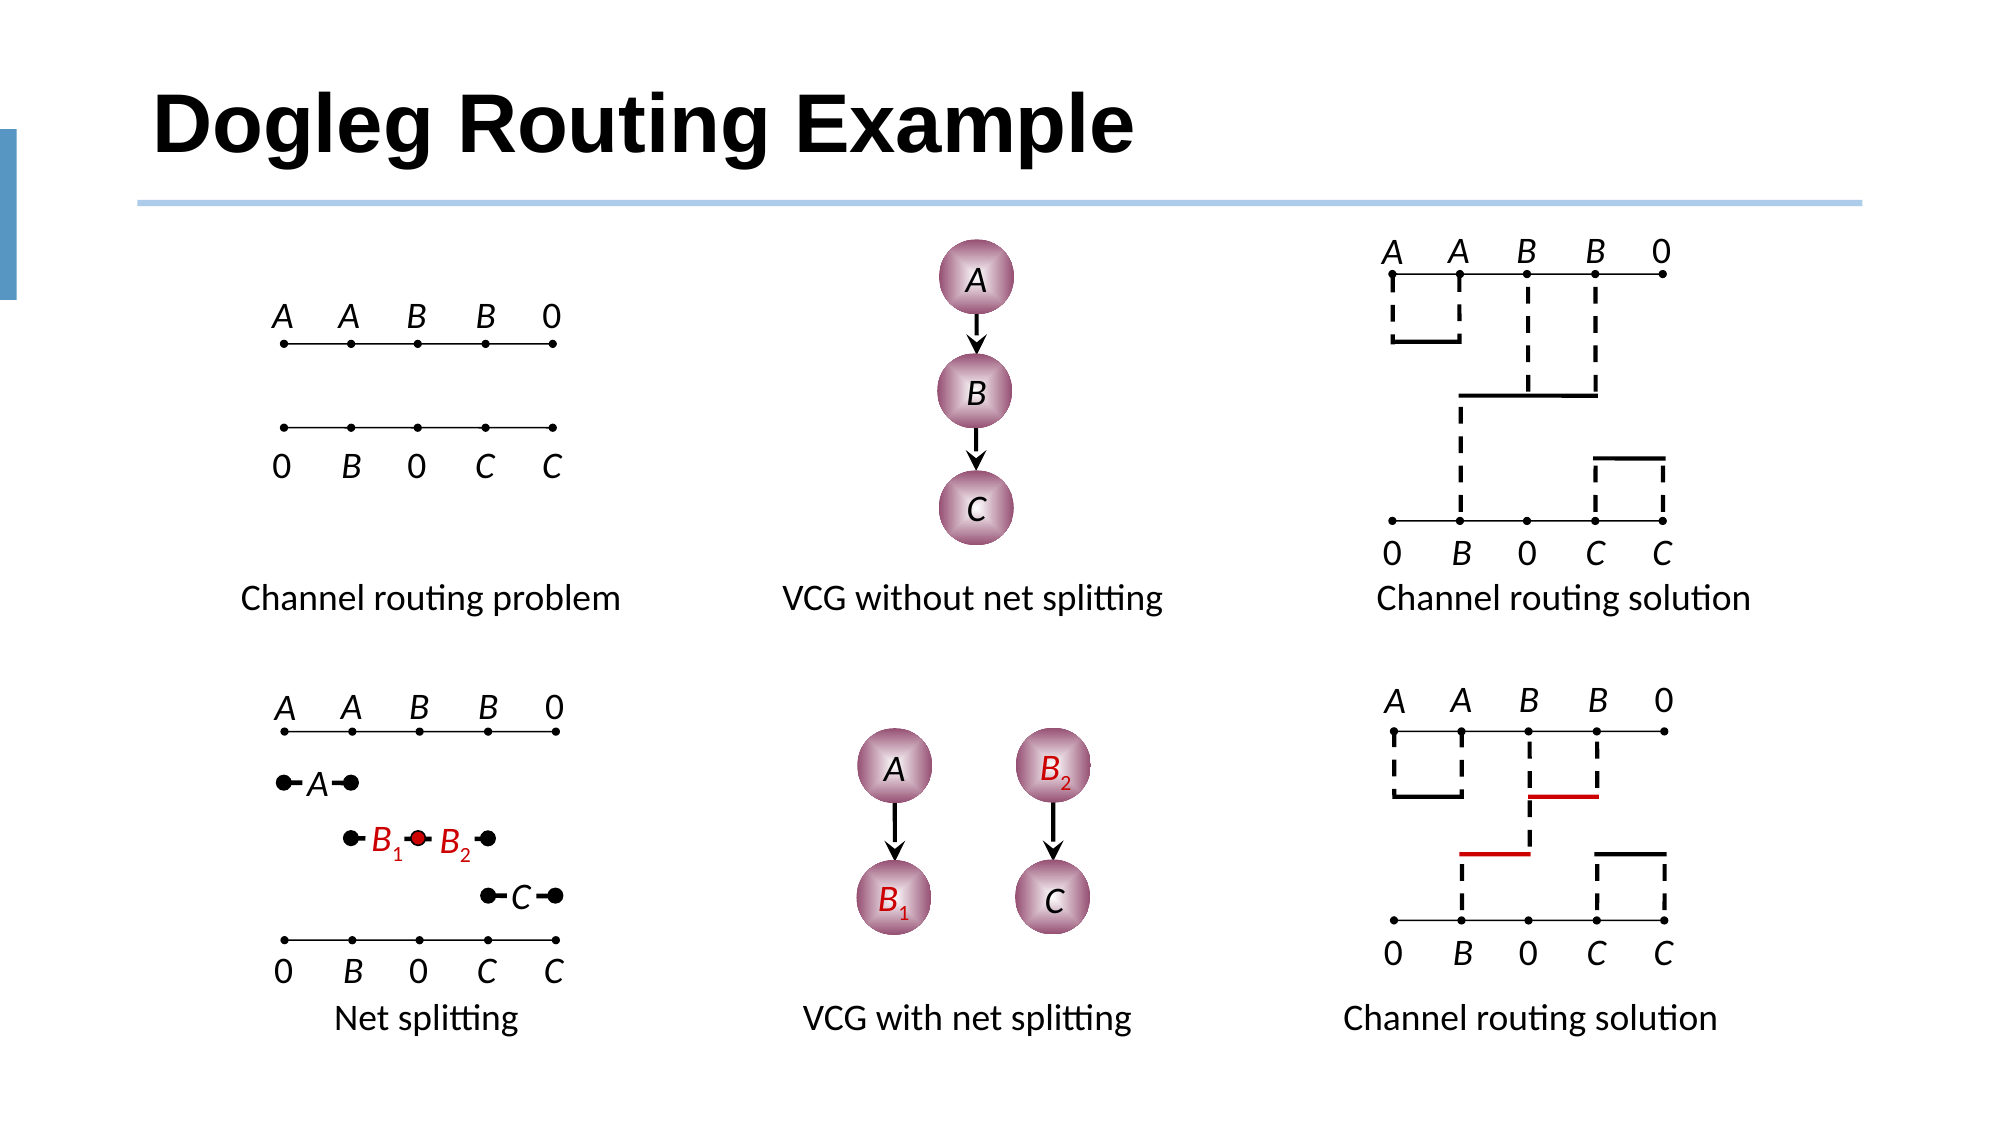

# Dogleg Routing Example
A
B
B
0
A

A

A
B
B
0
A

0
B
0
C
C
Channel routing problem

B

C
0
B
0
C
C

VCG without net splitting
Channel routing solution
A
B
B
0
A

0
B
0
C
C
Channel routing solution
A
B
B
0
A

A

B1
B2

C

0
B
0
C
C

Net splitting

B2
A

B1
C
VCG with net splitting